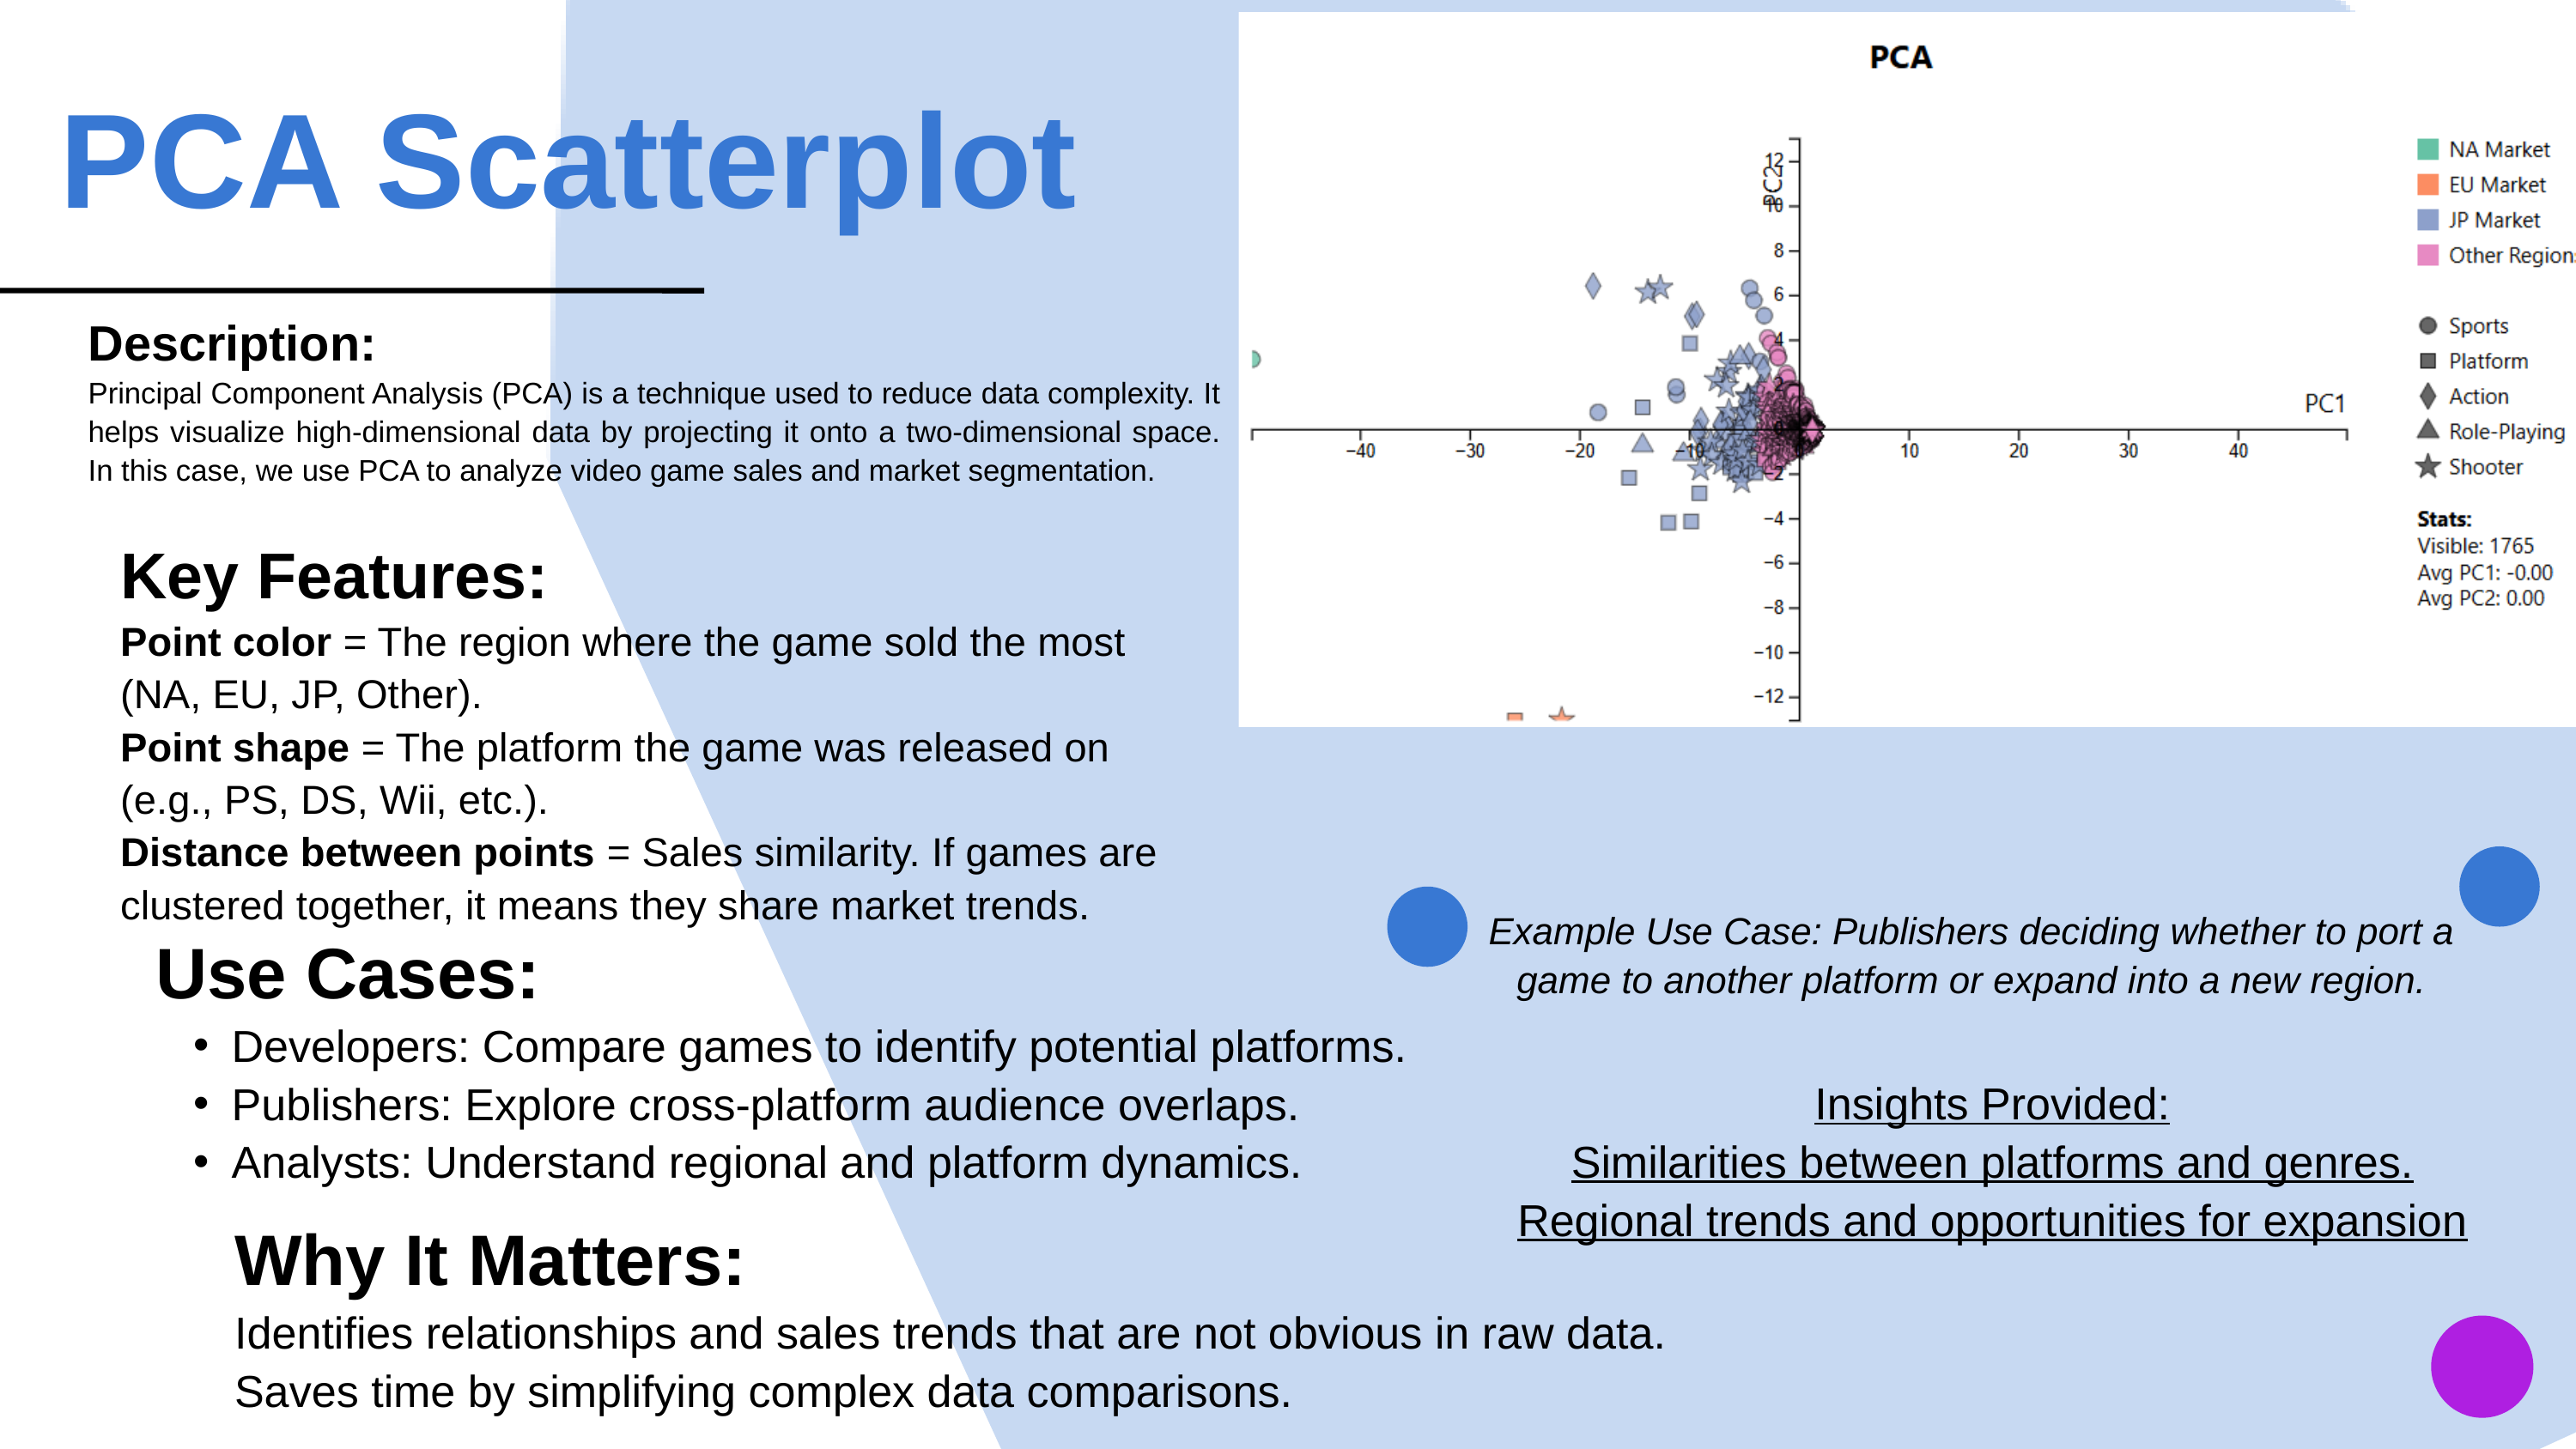

PCA Scatterplot

Description:
Principal Component Analysis (PCA) is a technique used to reduce data complexity. It helps visualize high-dimensional data by projecting it onto a two-dimensional space. In this case, we use PCA to analyze video game sales and market segmentation.
Key Features:
Point color = The region where the game sold the most (NA, EU, JP, Other).
Point shape = The platform the game was released on (e.g., PS, DS, Wii, etc.).
Distance between points = Sales similarity. If games are clustered together, it means they share market trends.

Example Use Case: Publishers deciding whether to port a game to another platform or expand into a new region.

Use Cases:
Developers: Compare games to identify potential platforms.
Publishers: Explore cross-platform audience overlaps.
Analysts: Understand regional and platform dynamics.
Insights Provided:
Similarities between platforms and genres.
Regional trends and opportunities for expansion
Why It Matters:
Identifies relationships and sales trends that are not obvious in raw data.
Saves time by simplifying complex data comparisons.